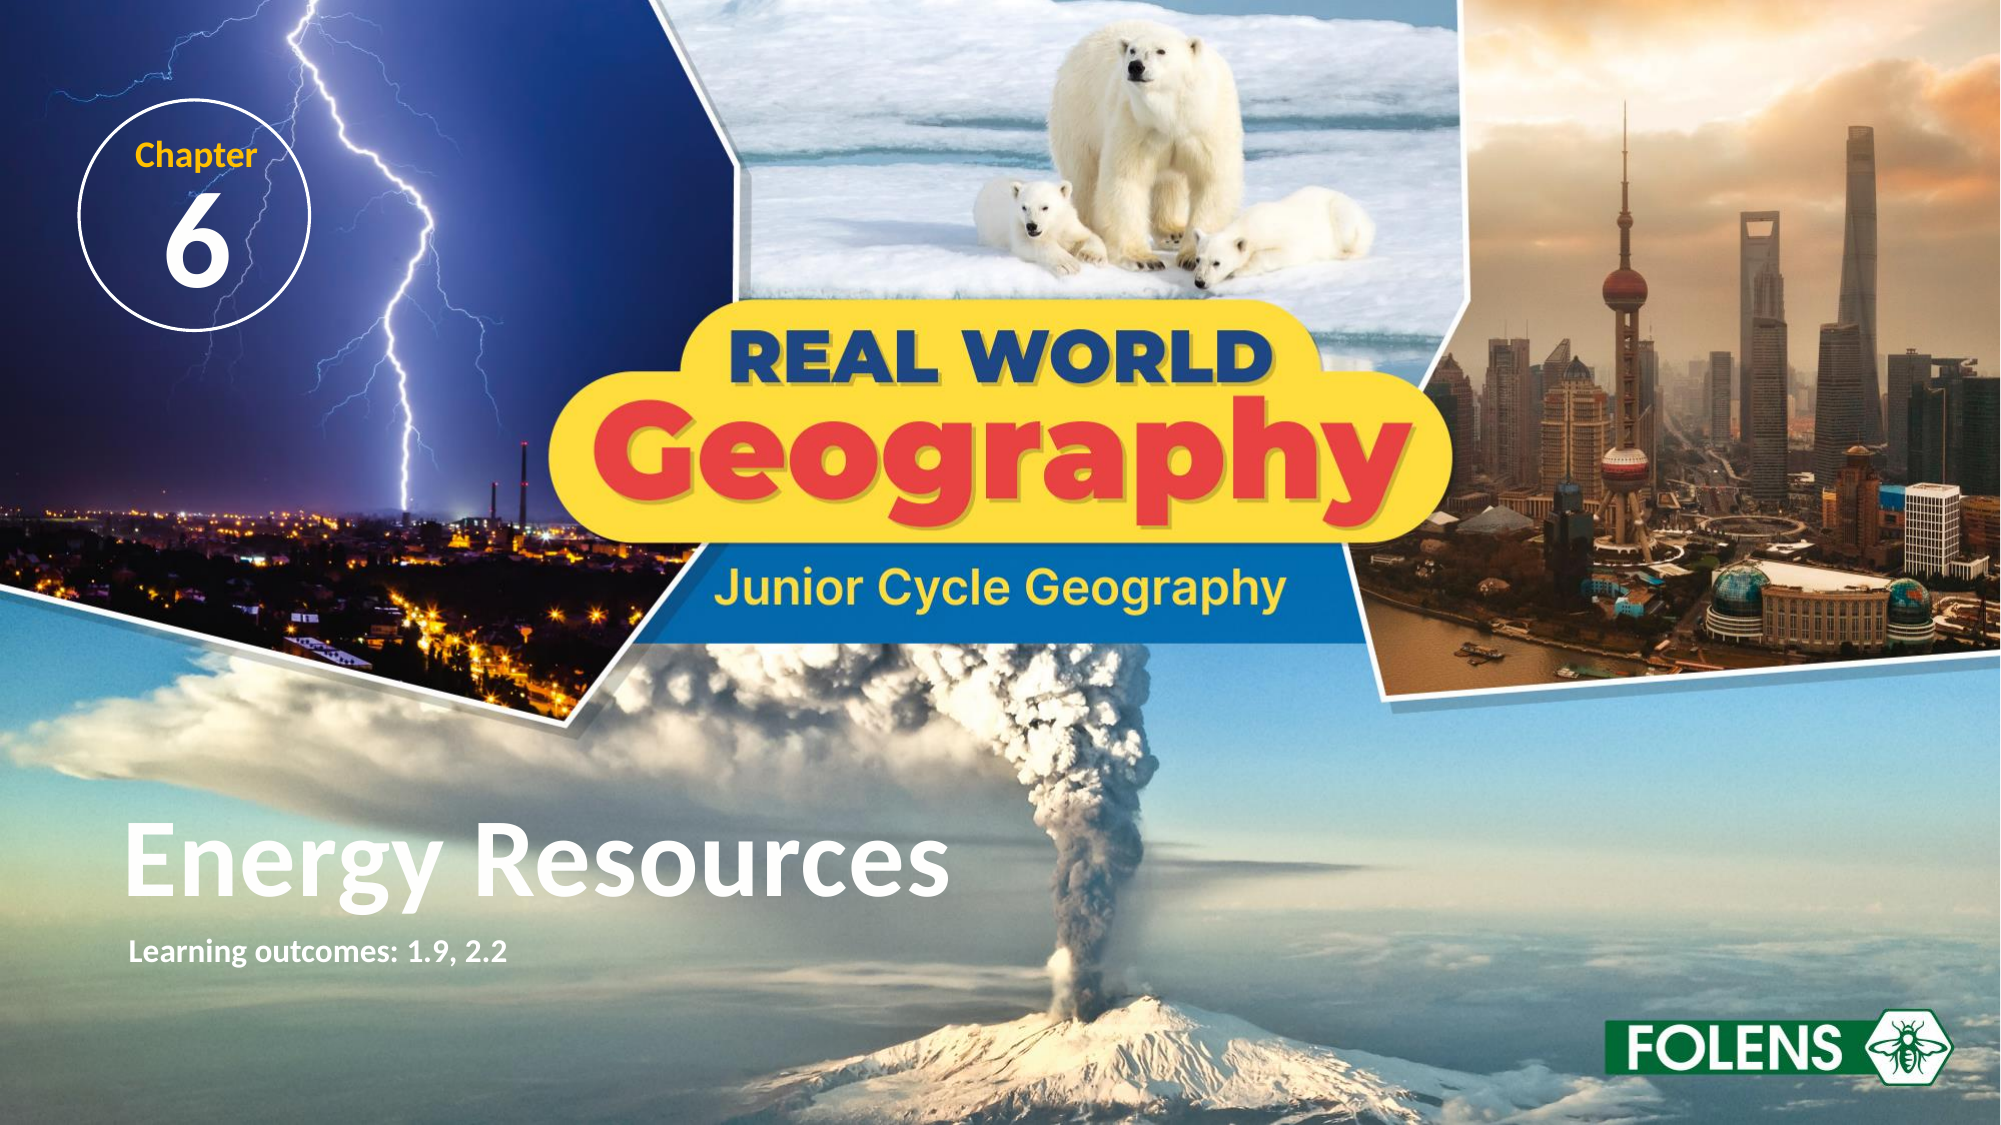

Chapter
6
# Energy Resources
Learning outcomes: 1.9, 2.2